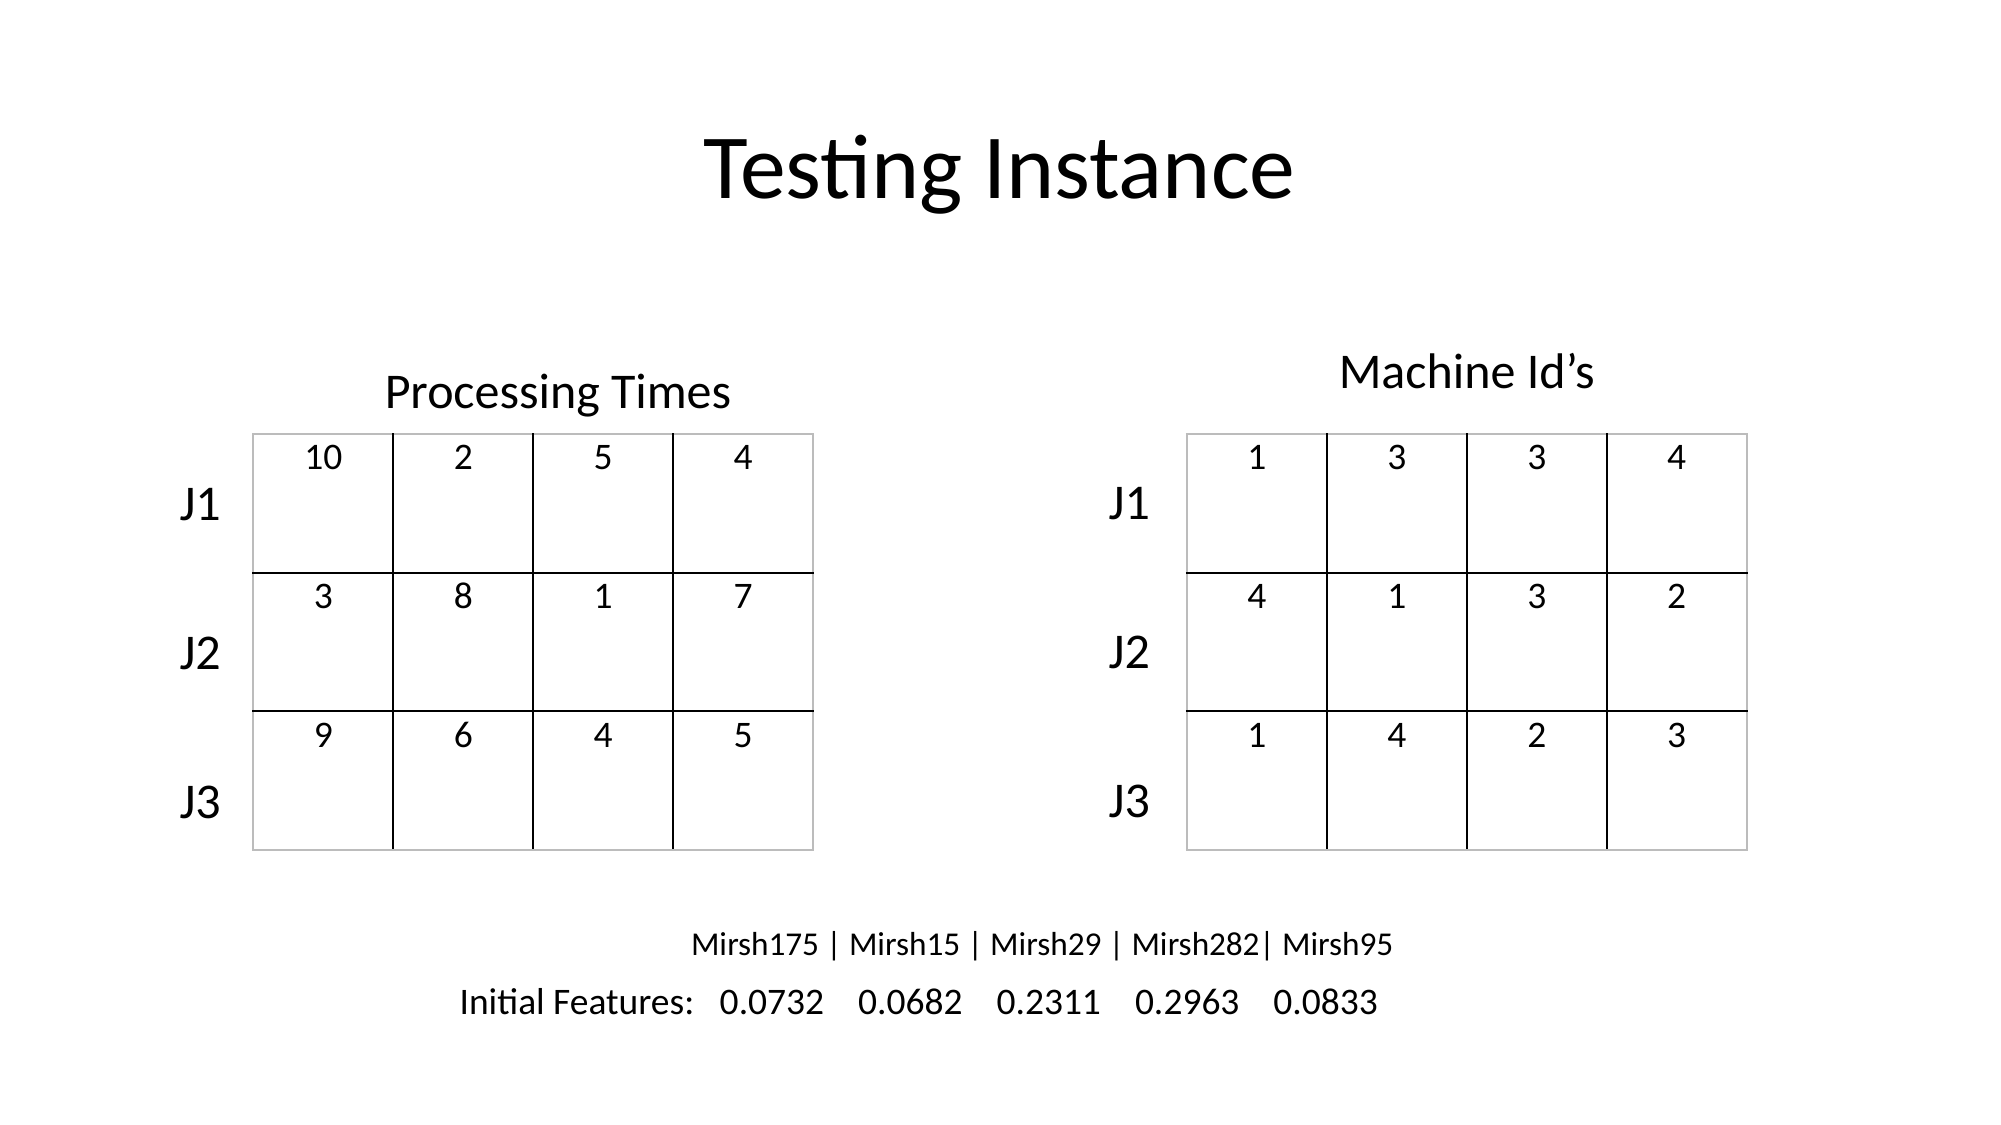

# Testing Instance
Machine Id’s
Processing Times
| 1 | 3 | 3 | 4 |
| --- | --- | --- | --- |
| 4 | 1 | 3 | 2 |
| 1 | 4 | 2 | 3 |
| 10 | 2 | 5 | 4 |
| --- | --- | --- | --- |
| 3 | 8 | 1 | 7 |
| 9 | 6 | 4 | 5 |
J1
J1
J2
J2
J3
J3
Mirsh175 | Mirsh15 | Mirsh29 | Mirsh282| Mirsh95
Initial Features:   0.0732    0.0682    0.2311    0.2963    0.0833